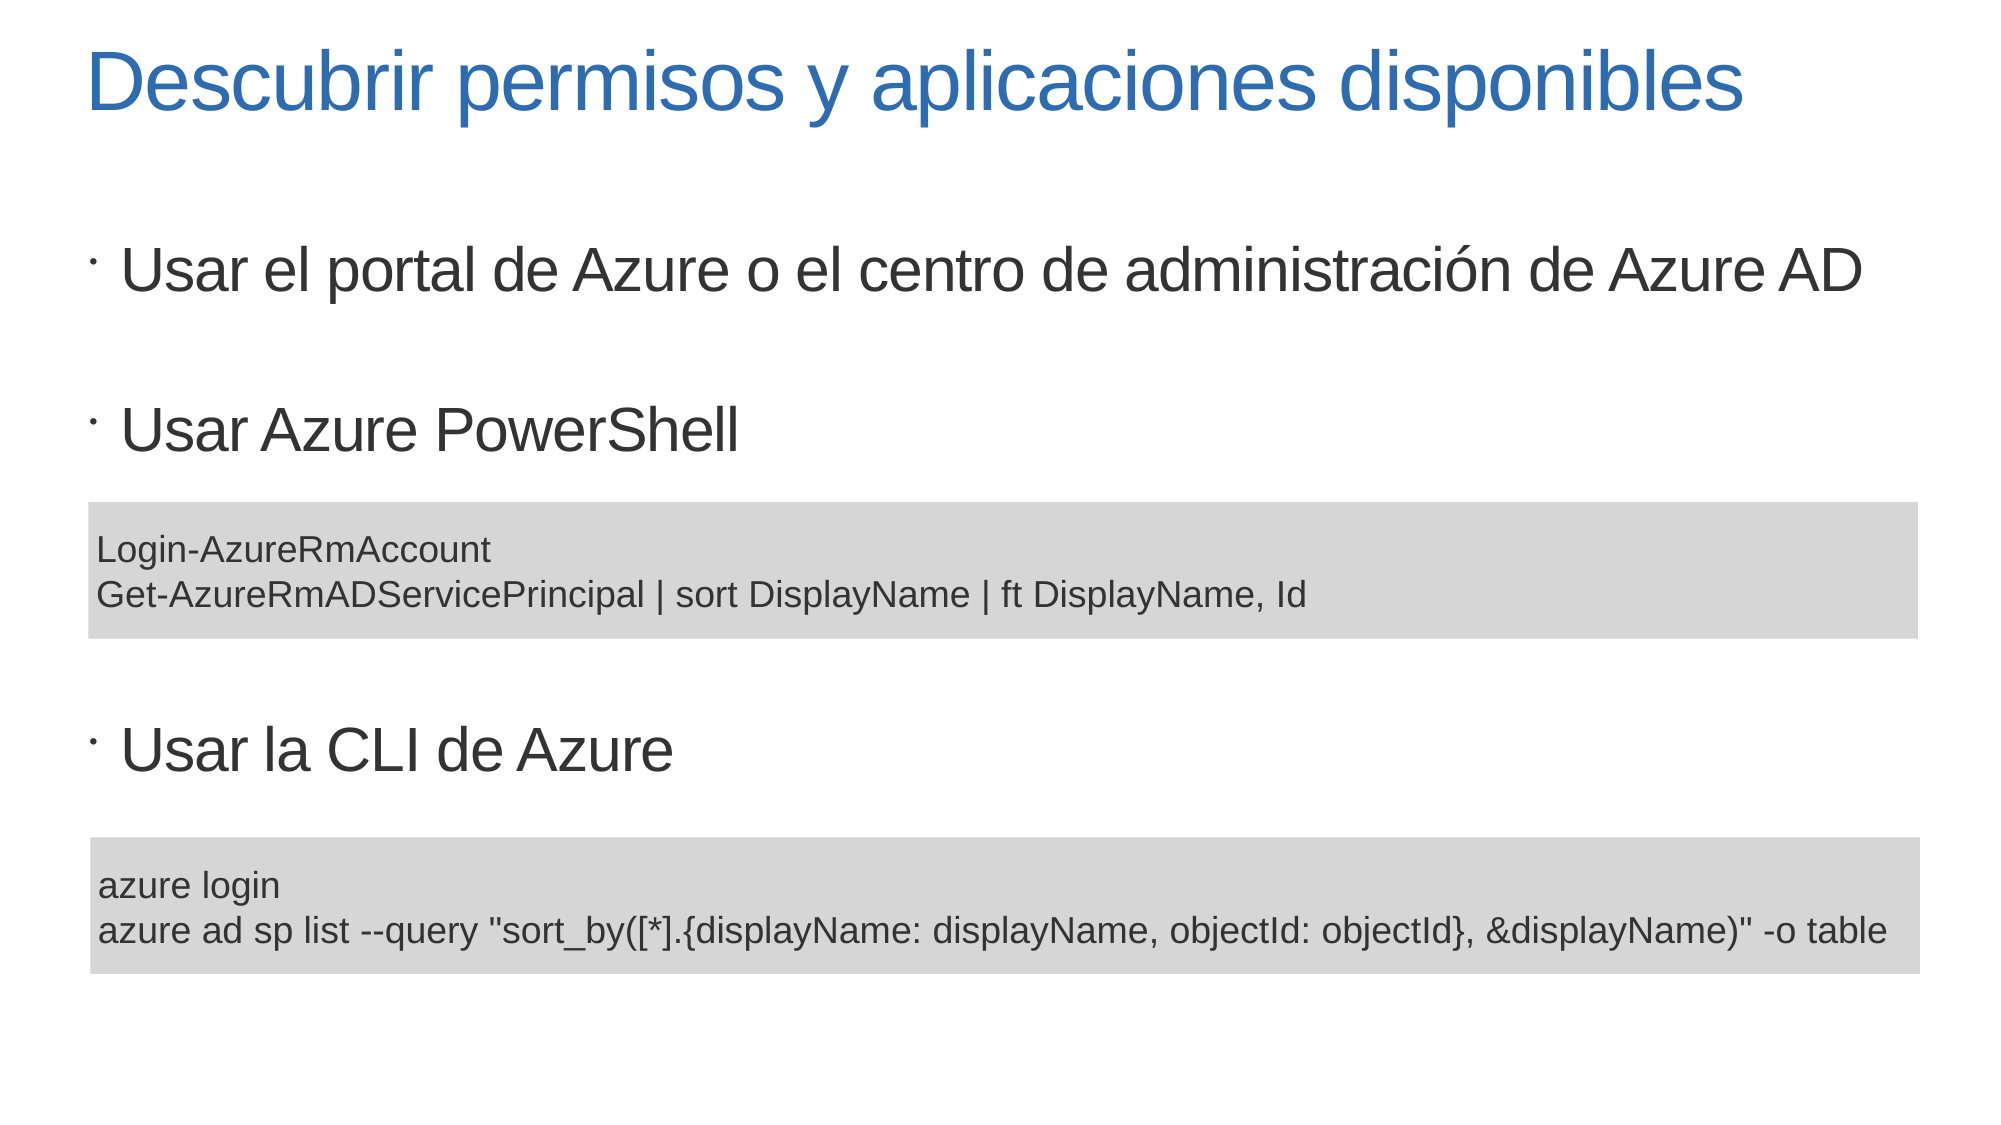

# Descubrir permisos y aplicaciones disponibles
Usar el portal de Azure o el centro de administración de Azure AD

Usar Azure PowerShell

Usar la CLI de Azure

Login-AzureRmAccount
Get-AzureRmADServicePrincipal | sort DisplayName | ft DisplayName, Id
azure login
azure ad sp list --query "sort_by([*].{displayName: displayName, objectId: objectId}, &displayName)" -o table